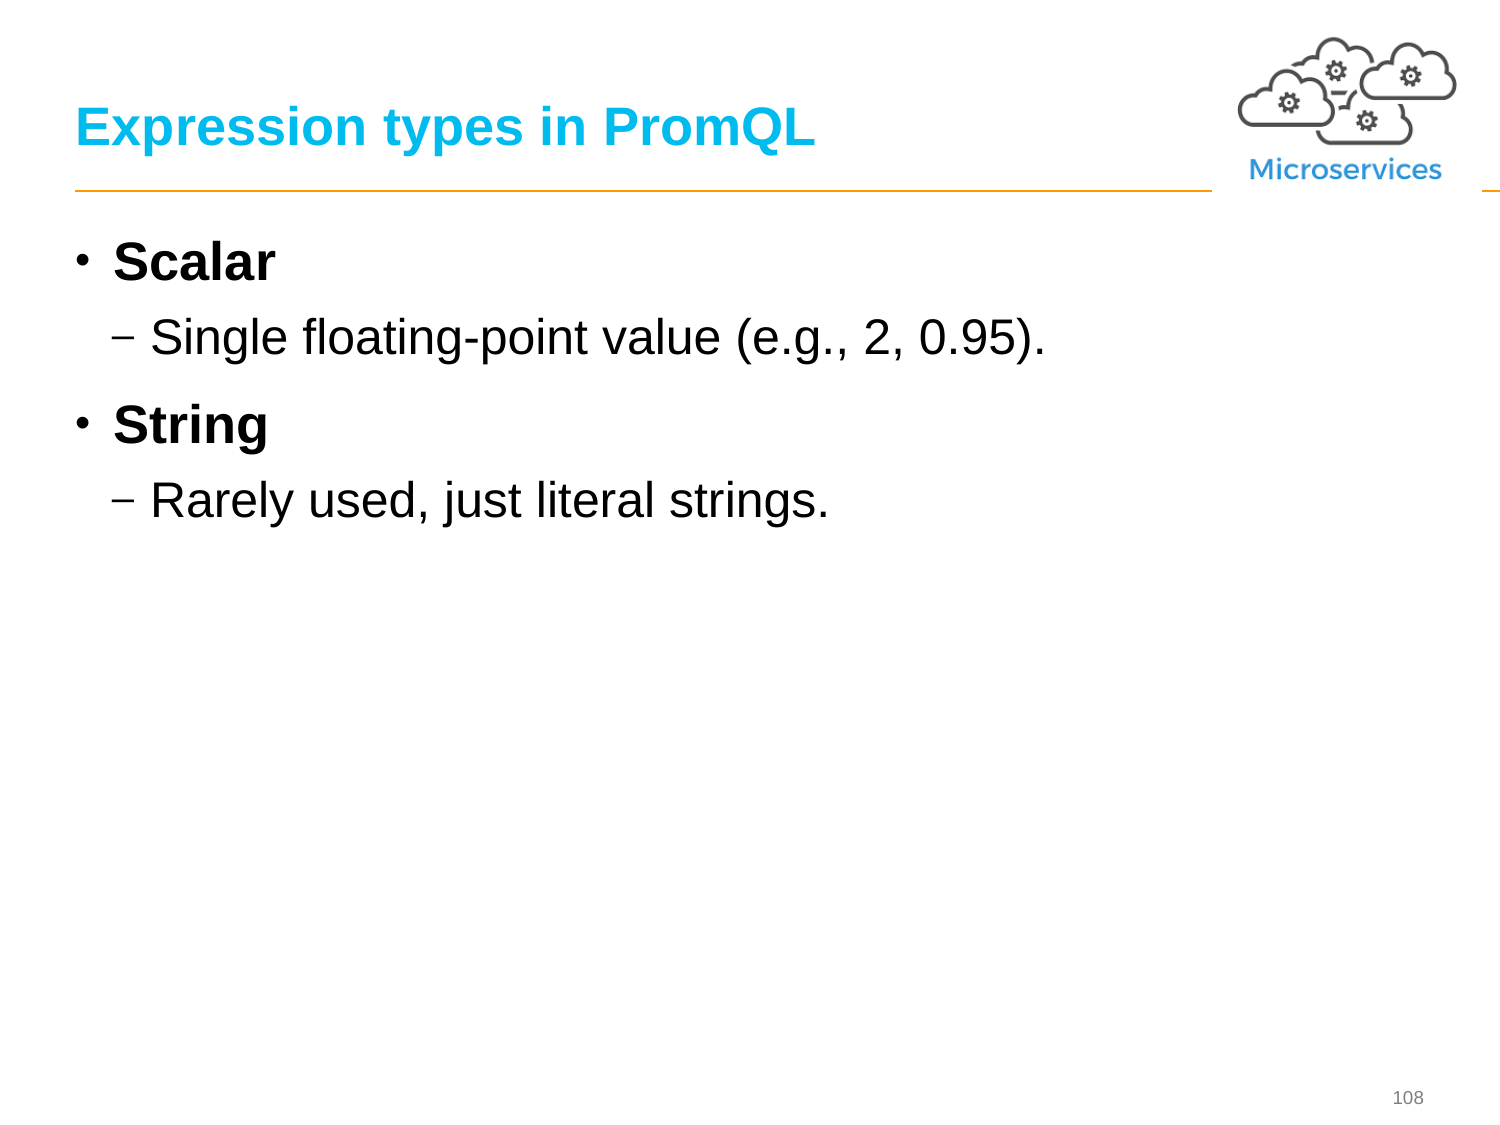

# Expression types in PromQL
Scalar
Single floating-point value (e.g., 2, 0.95).
String
Rarely used, just literal strings.